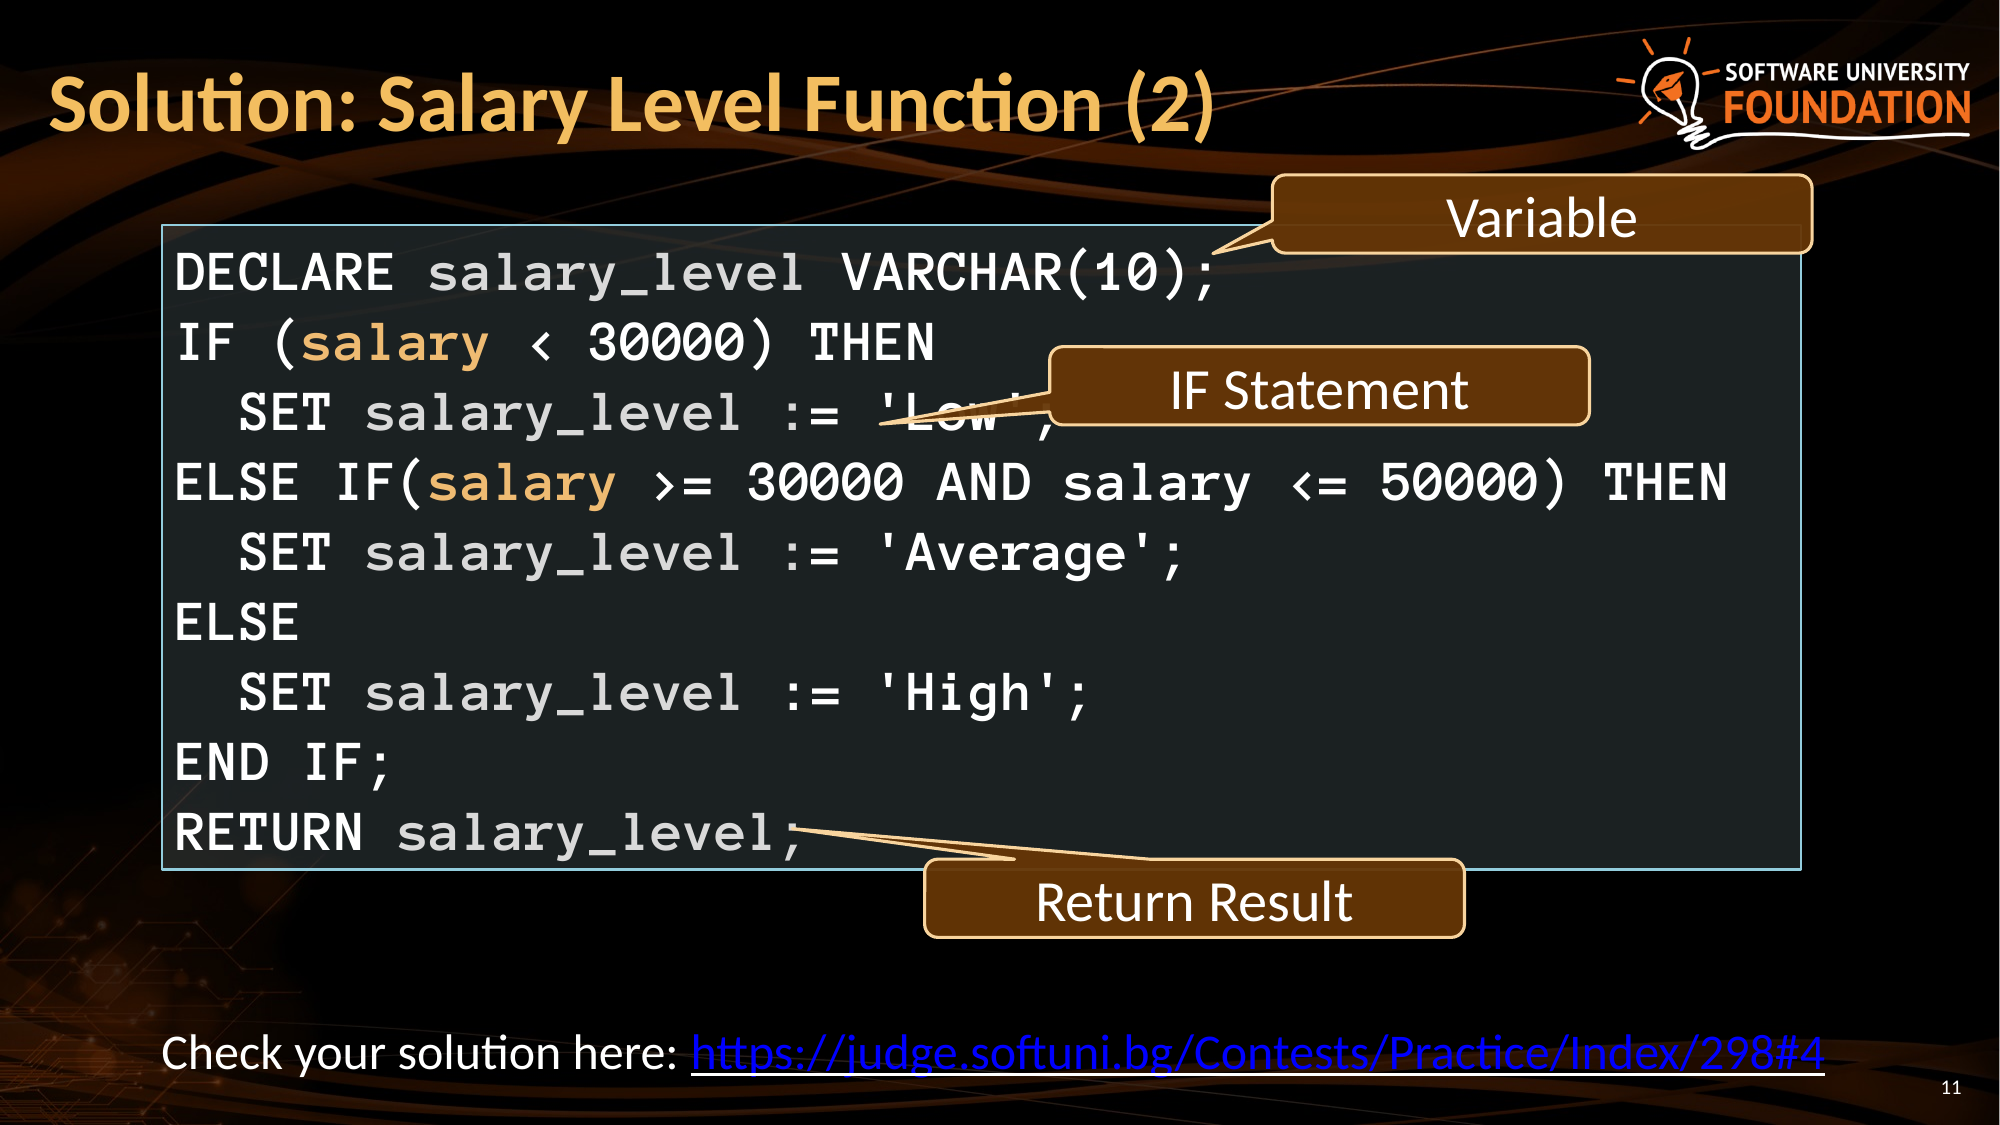

Solution: Salary Level Function (2)
Variable
DECLARE salary_level VARCHAR(10);
IF (salary < 30000) THEN
  SET salary_level := 'Low';
ELSE IF(salary >= 30000 AND salary <= 50000) THEN
  SET salary_level := 'Average';
ELSE
  SET salary_level := 'High';
END IF;
RETURN salary_level;
IF Statement
Return Result
Check your solution here: https://judge.softuni.bg/Contests/Practice/Index/298#4
11